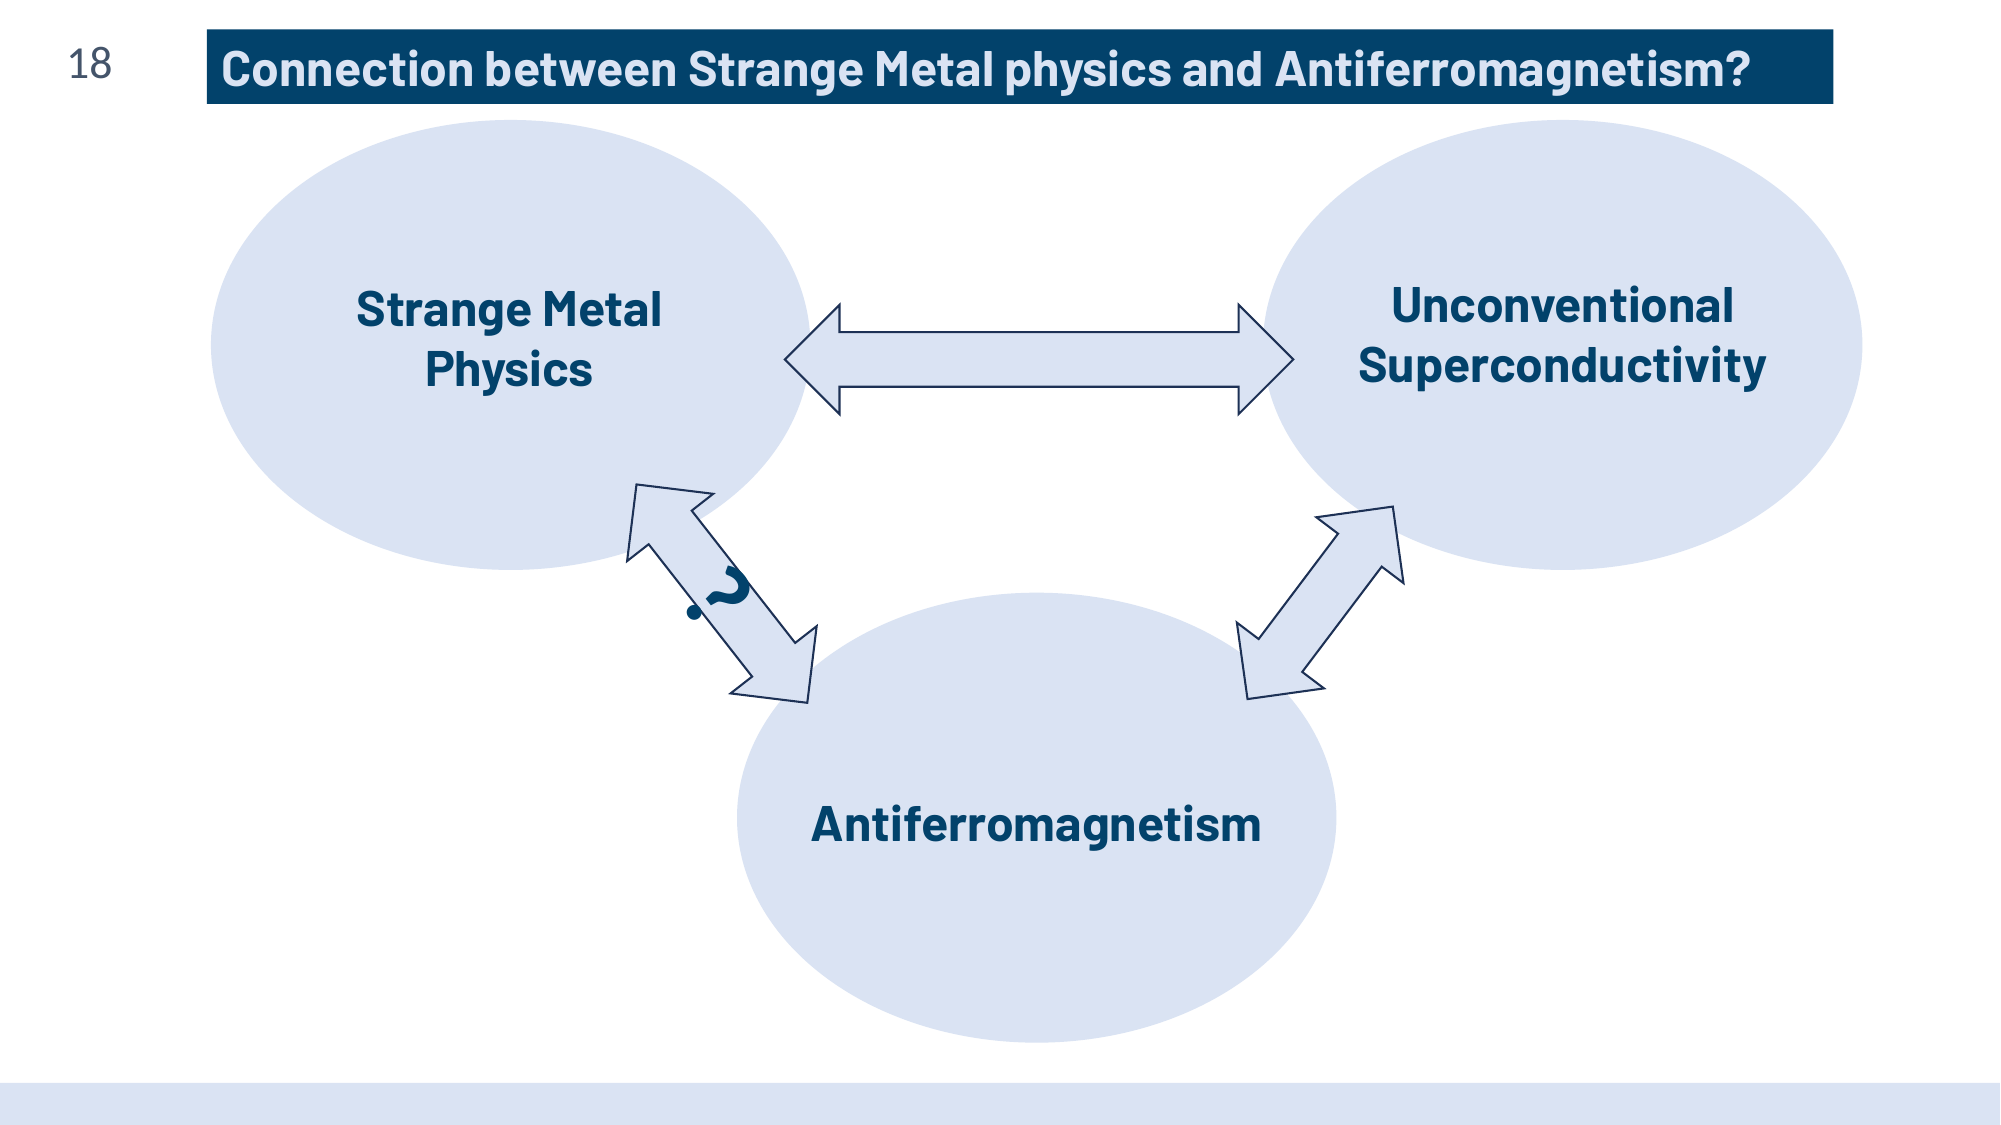

18
Connection between Strange Metal physics and Antiferromagnetism?

Strange Metal Physics

Unconventional Superconductivity

?

Antiferromagnetism